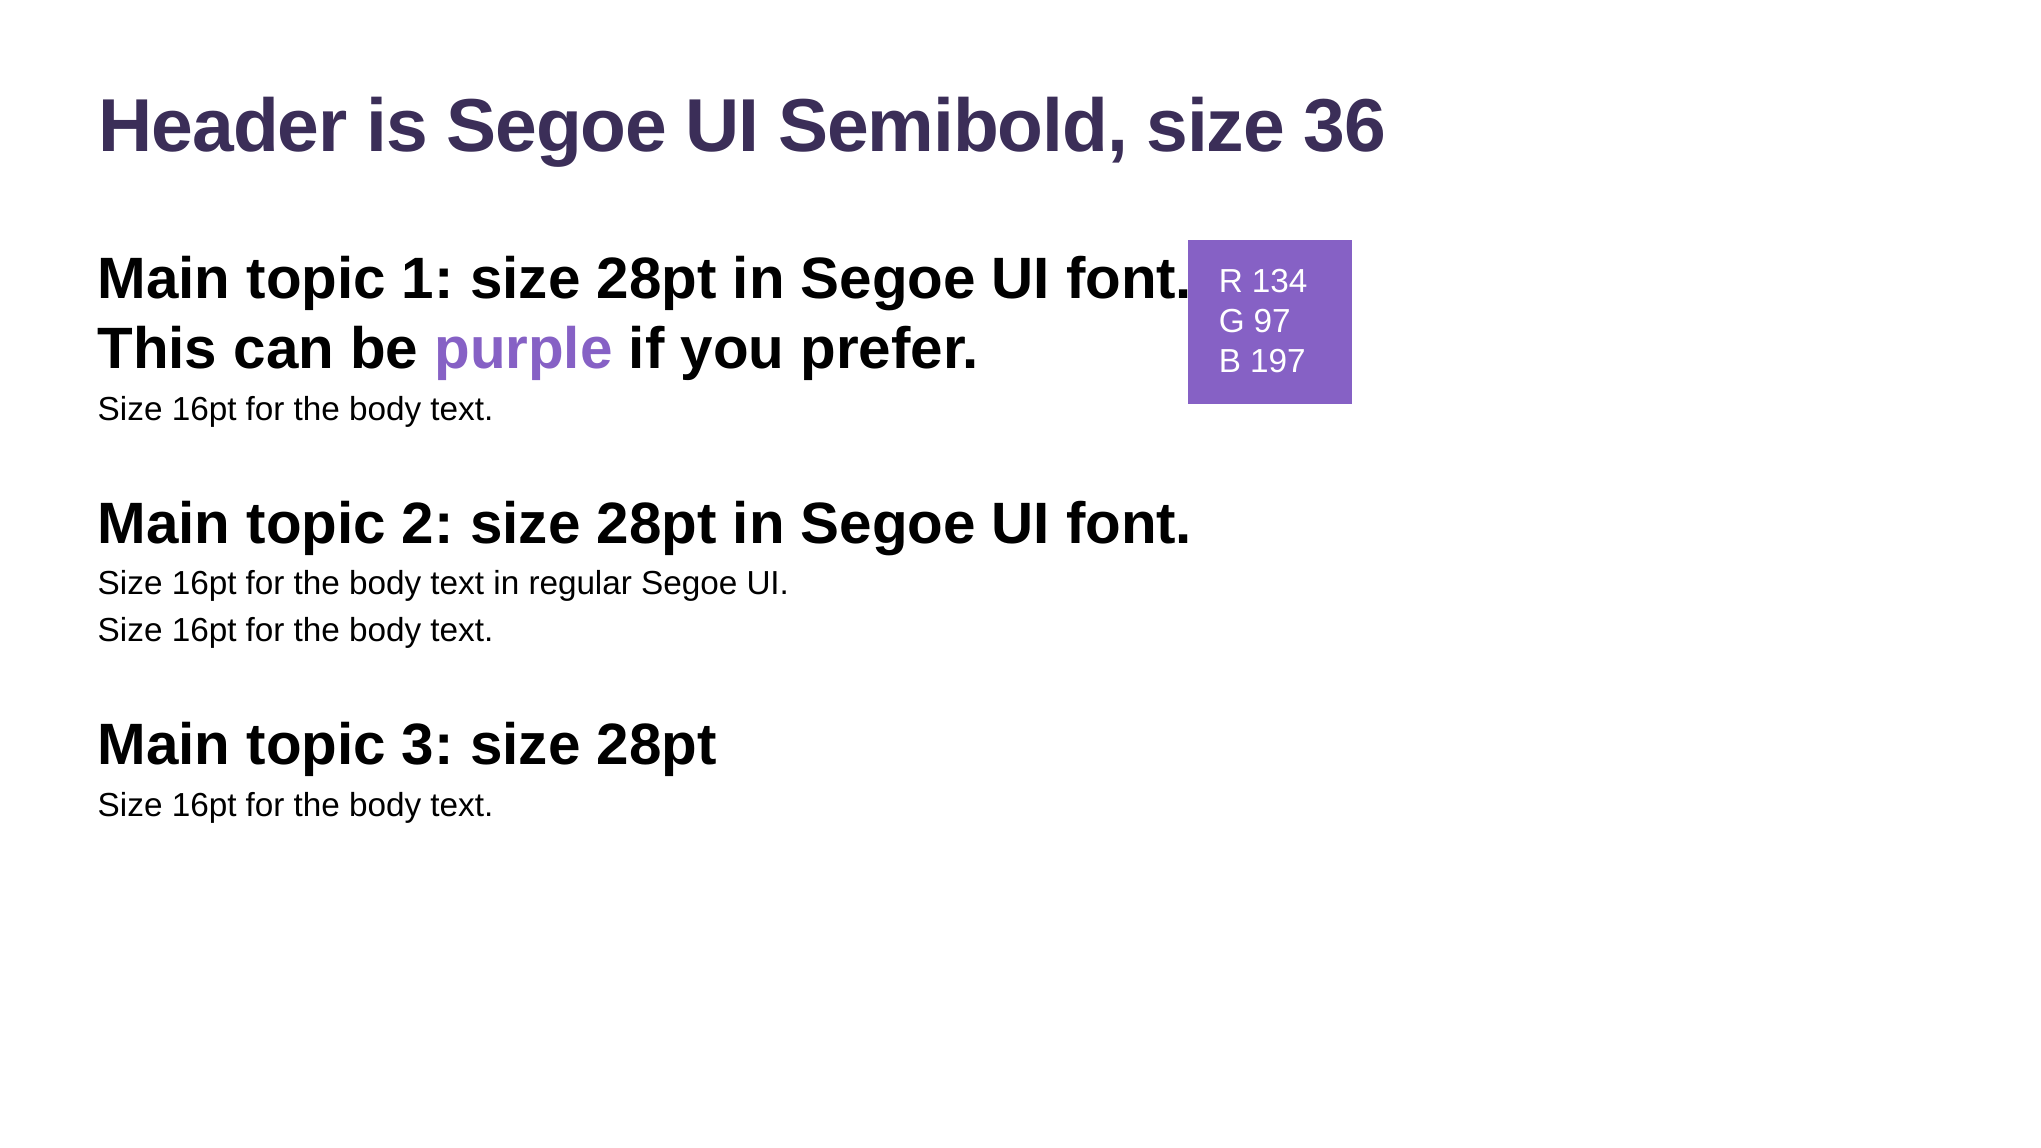

This is a hidden informational slide
# Header is Segoe UI Semibold, size 36
Main topic 1: size 28pt in Segoe UI font.
This can be purple if you prefer.
Size 16pt for the body text.

Main topic 2: size 28pt in Segoe UI font.
Size 16pt for the body text in regular Segoe UI.
Size 16pt for the body text.

Main topic 3: size 28pt
Size 16pt for the body text.
R 134
G 97
B 197